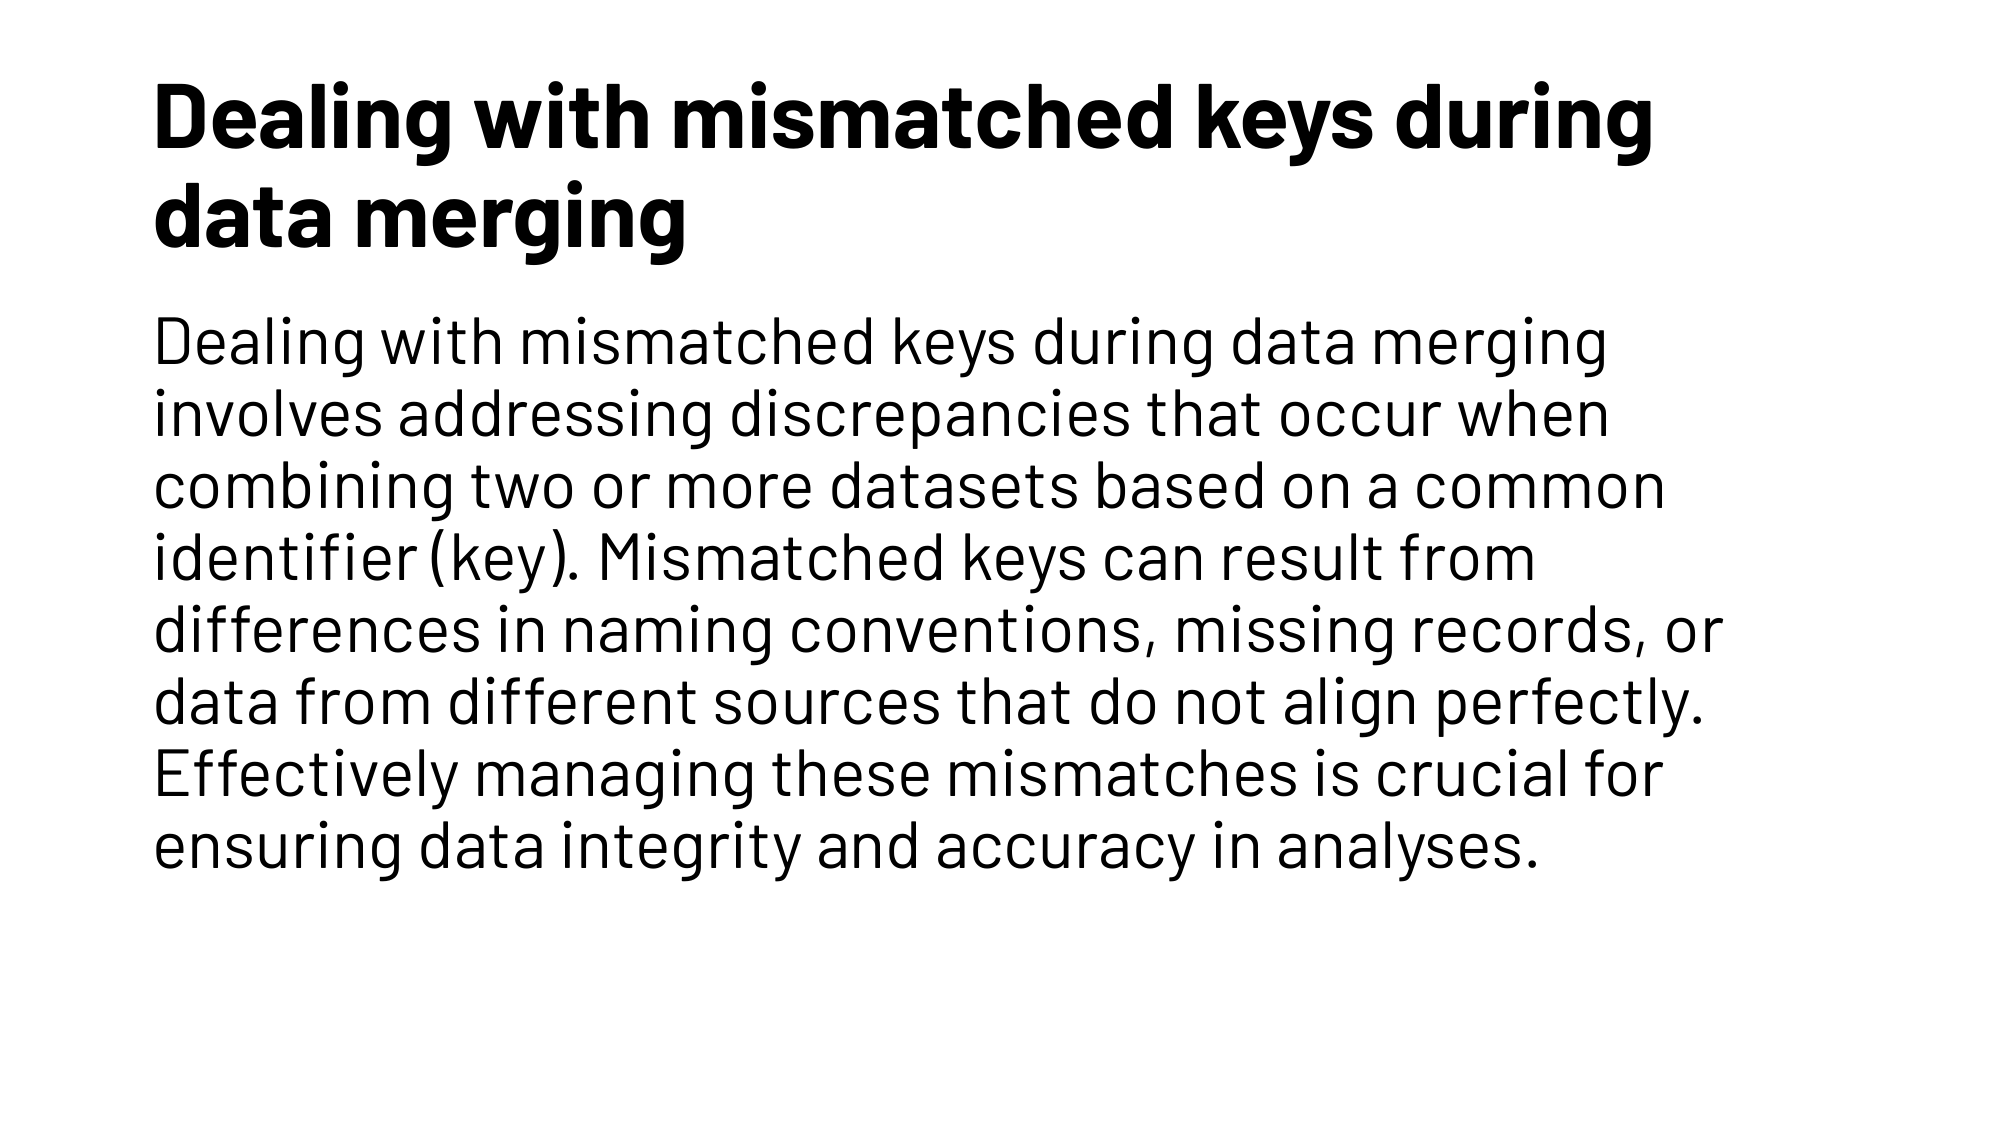

# Dealing with mismatched keys during data merging
Dealing with mismatched keys during data merging involves addressing discrepancies that occur when combining two or more datasets based on a common identifier (key). Mismatched keys can result from differences in naming conventions, missing records, or data from different sources that do not align perfectly. Effectively managing these mismatches is crucial for ensuring data integrity and accuracy in analyses.